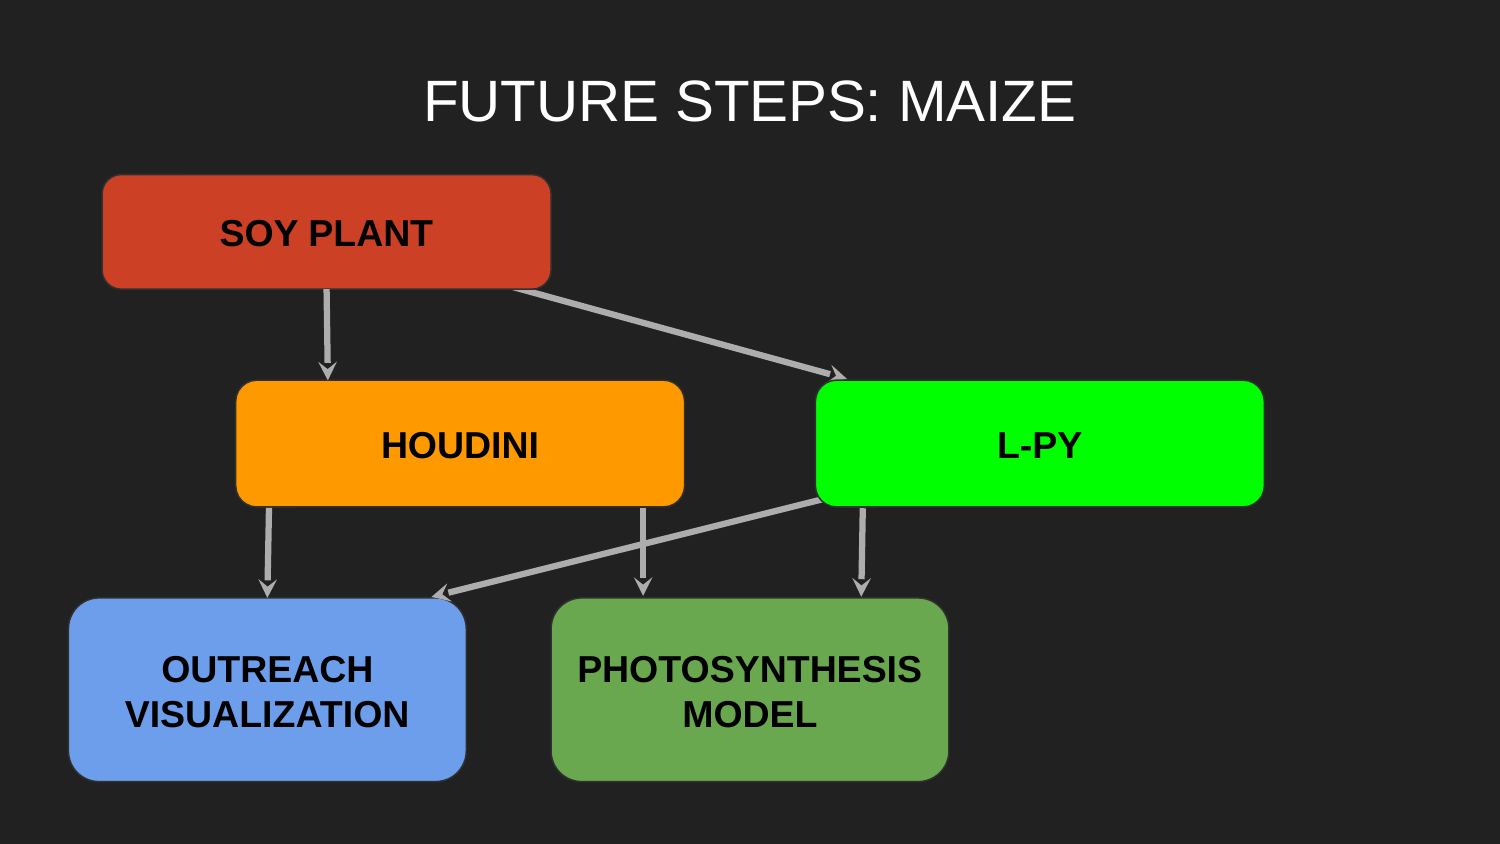

# FUTURE STEPS: MAIZE
SOY PLANT
HOUDINI
L-PY
OUTREACH VISUALIZATION
PHOTOSYNTHESIS MODEL